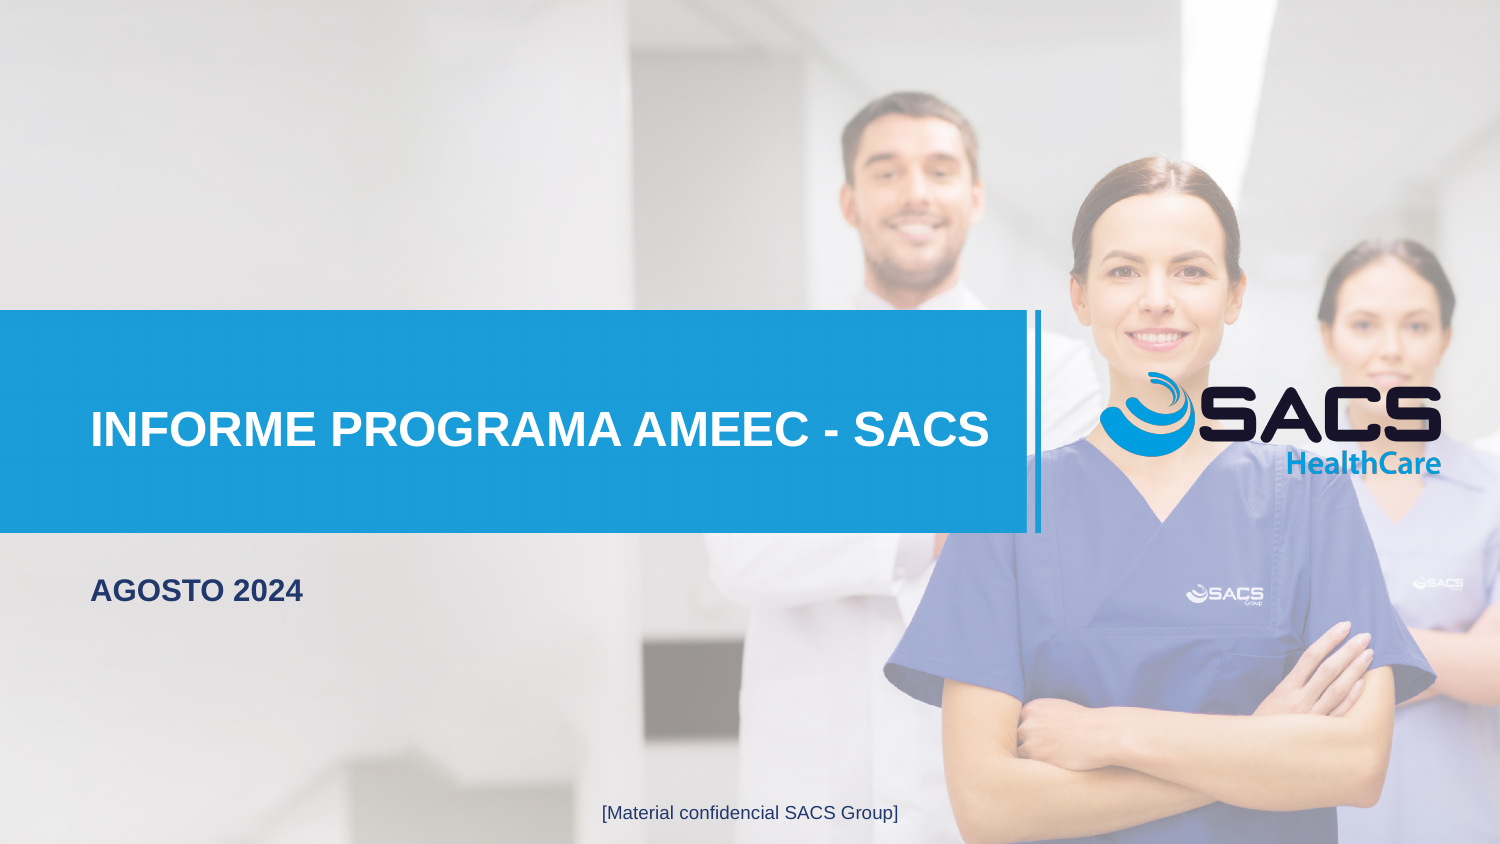

INFORME PROGRAMA AMEEC - SACS
AGOSTO 2024